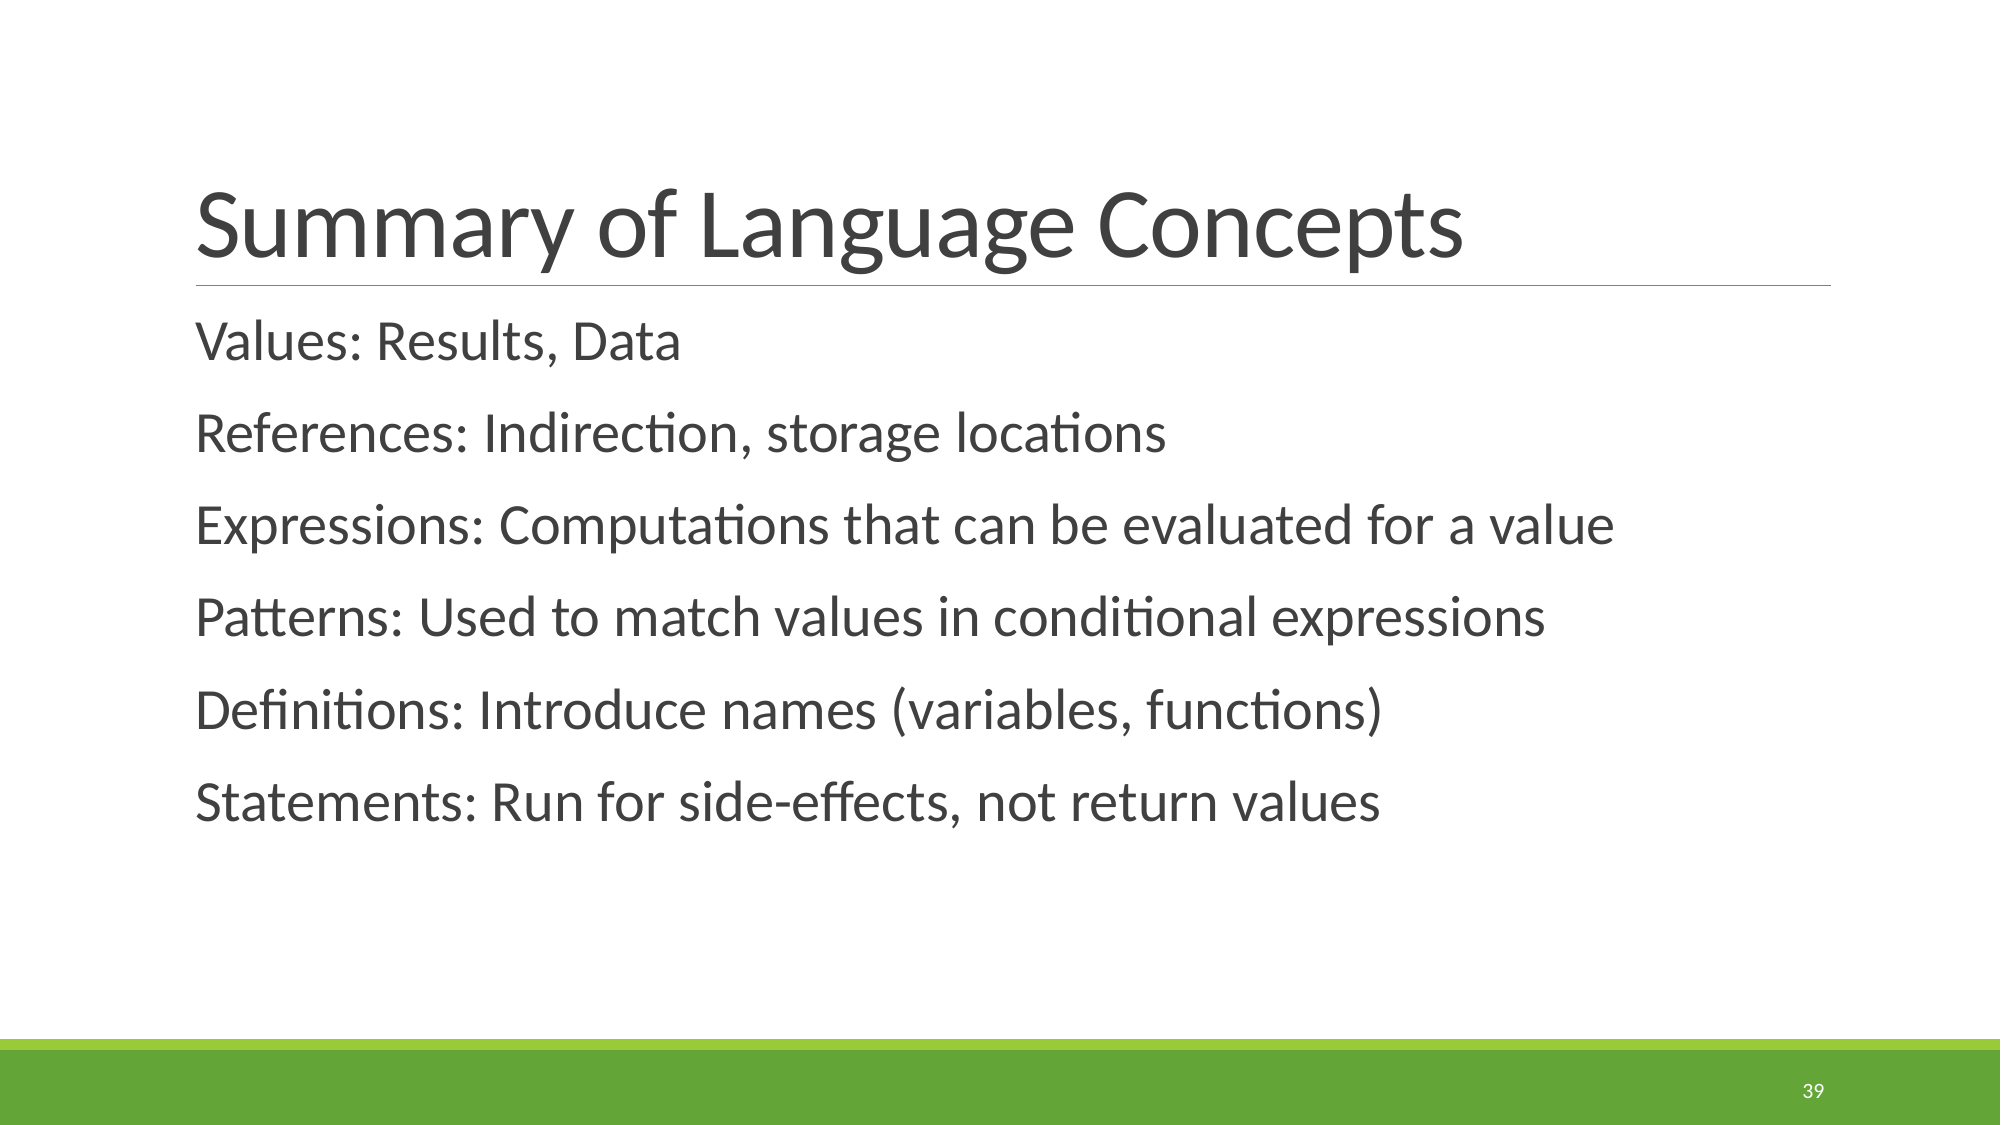

# Summary of Language Concepts
Values: Results, Data
References: Indirection, storage locations
Expressions: Computations that can be evaluated for a value
Patterns: Used to match values in conditional expressions
Definitions: Introduce names (variables, functions)
Statements: Run for side-effects, not return values
39